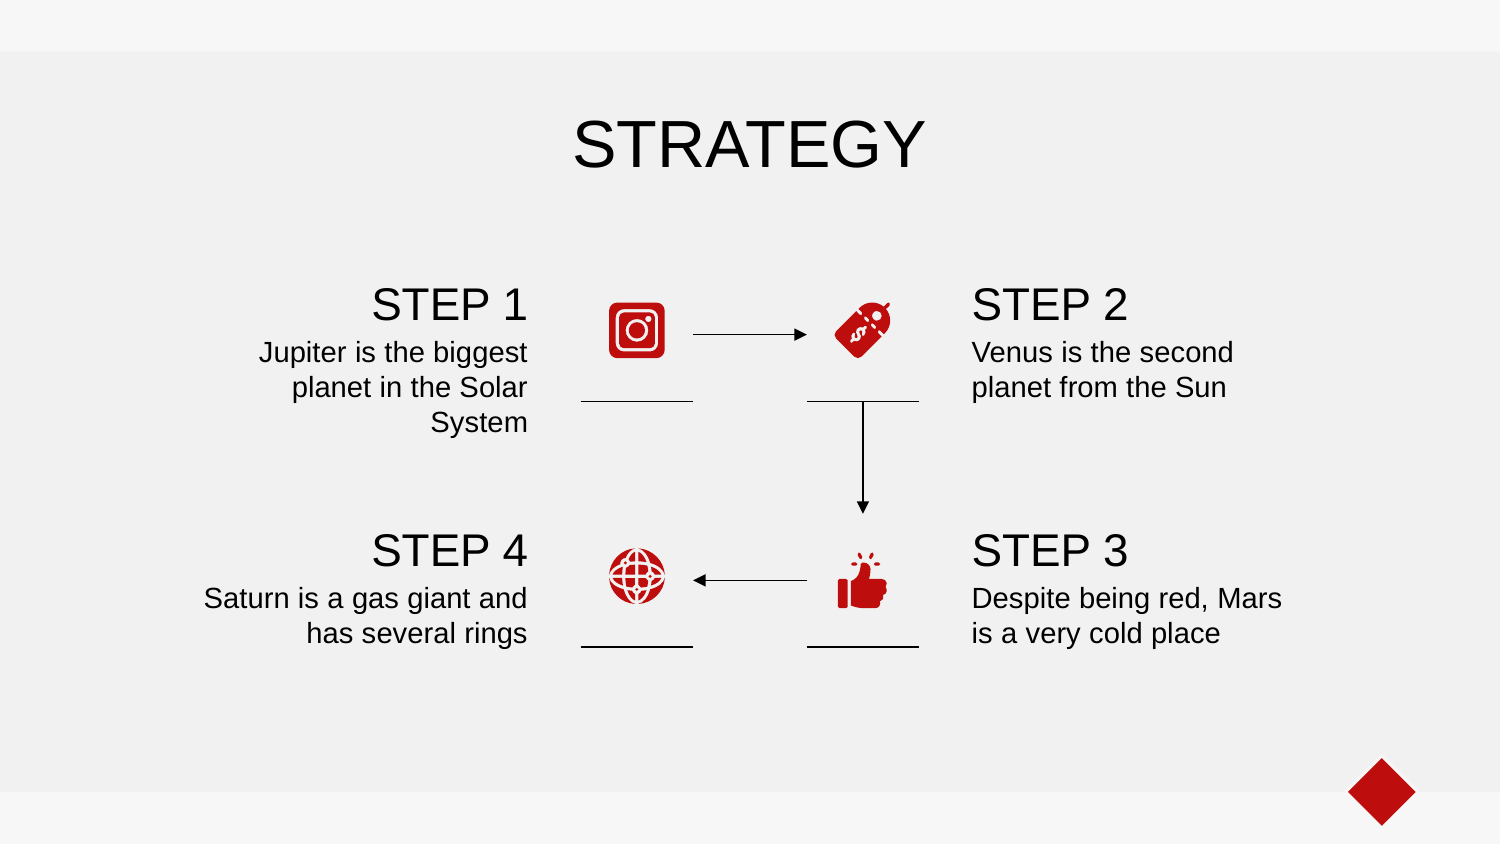

# STRATEGY

STEP 1
STEP 2

Jupiter is the biggest planet in the Solar System
Venus is the second planet from the Sun

STEP 4
STEP 3

Saturn is a gas giant and has several rings
Despite being red, Mars is a very cold place